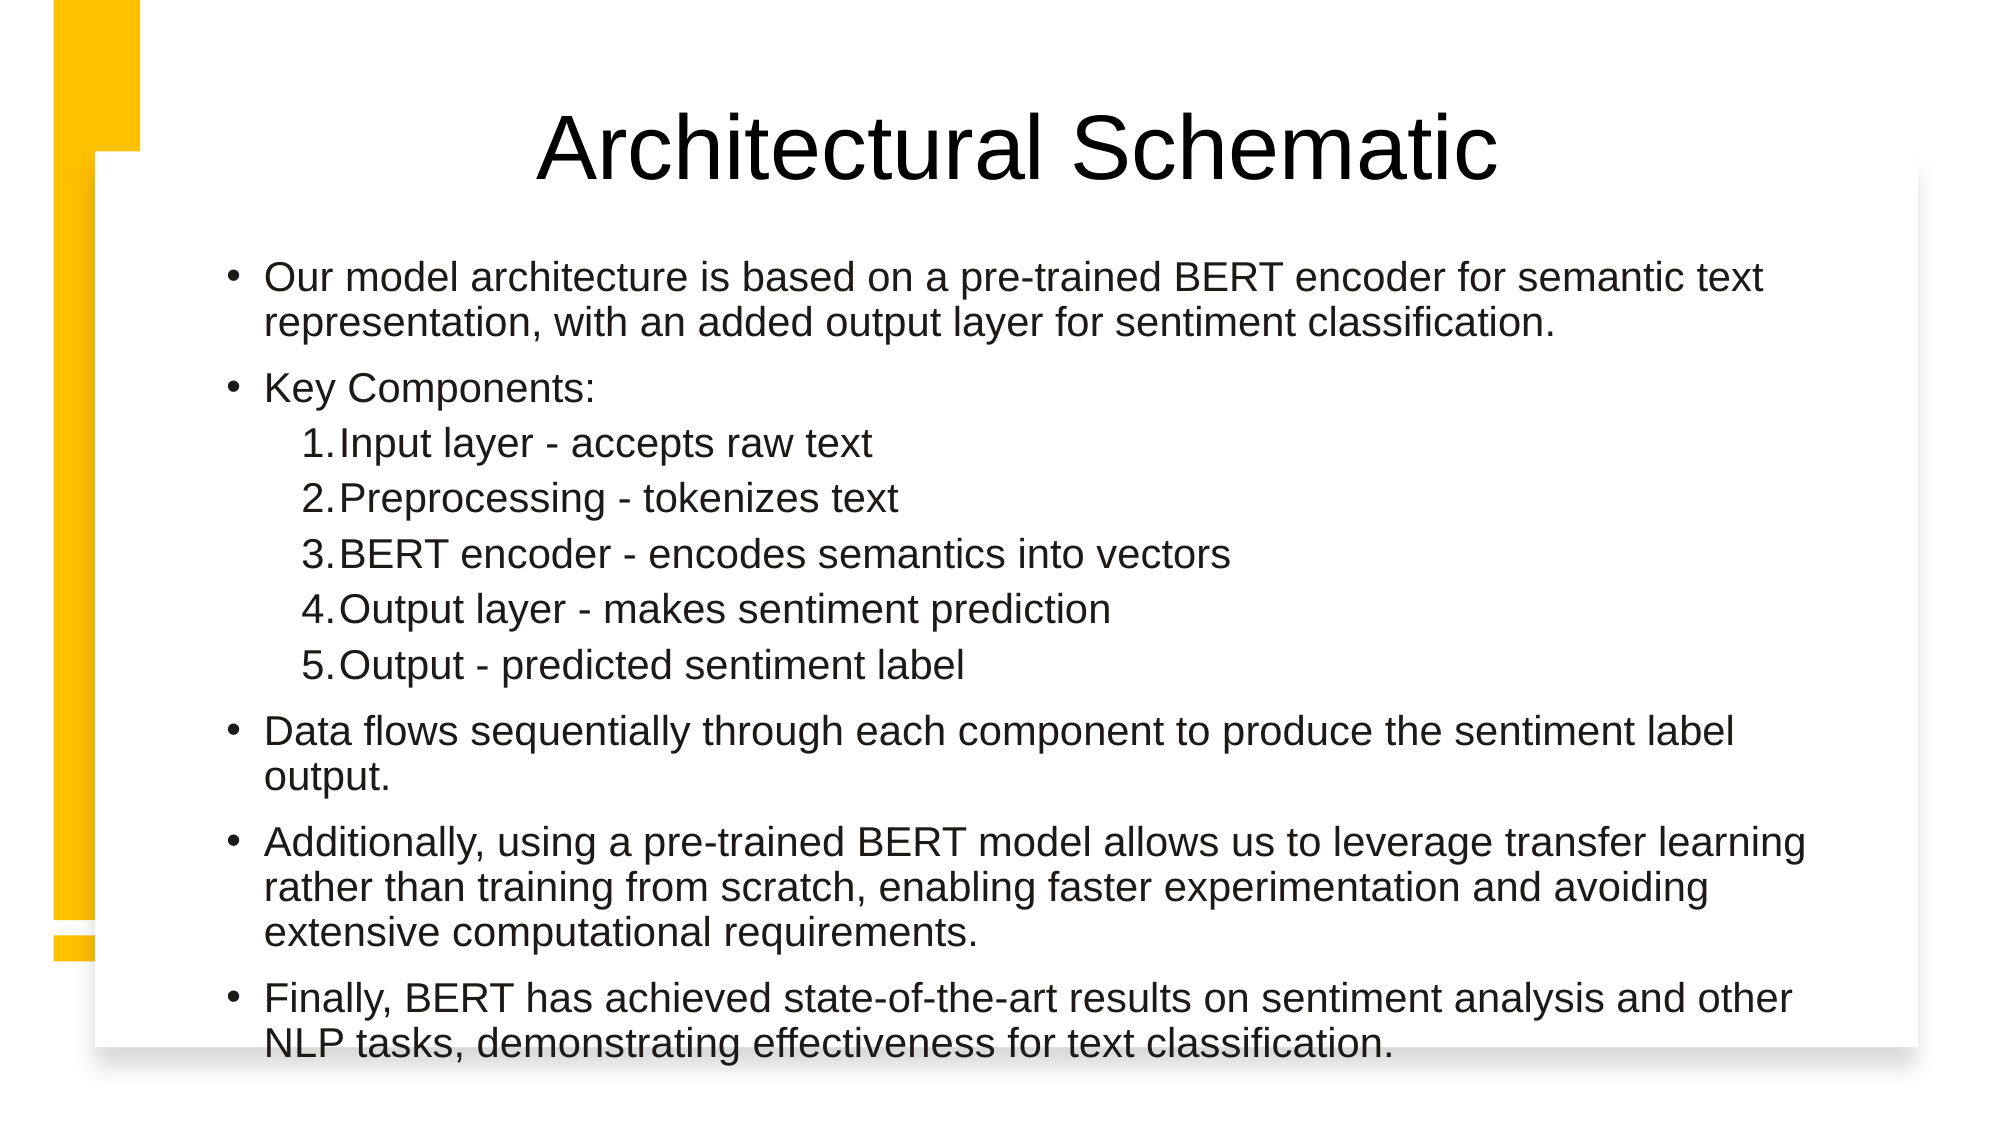

# Architectural Schematic

Our model architecture is based on a pre-trained BERT encoder for semantic text representation, with an added output layer for sentiment classification.
Key Components:
Input layer - accepts raw text
Preprocessing - tokenizes text
BERT encoder - encodes semantics into vectors
Output layer - makes sentiment prediction
Output - predicted sentiment label
Data flows sequentially through each component to produce the sentiment label output.
Additionally, using a pre-trained BERT model allows us to leverage transfer learning rather than training from scratch, enabling faster experimentation and avoiding extensive computational requirements.
Finally, BERT has achieved state-of-the-art results on sentiment analysis and other NLP tasks, demonstrating effectiveness for text classification.